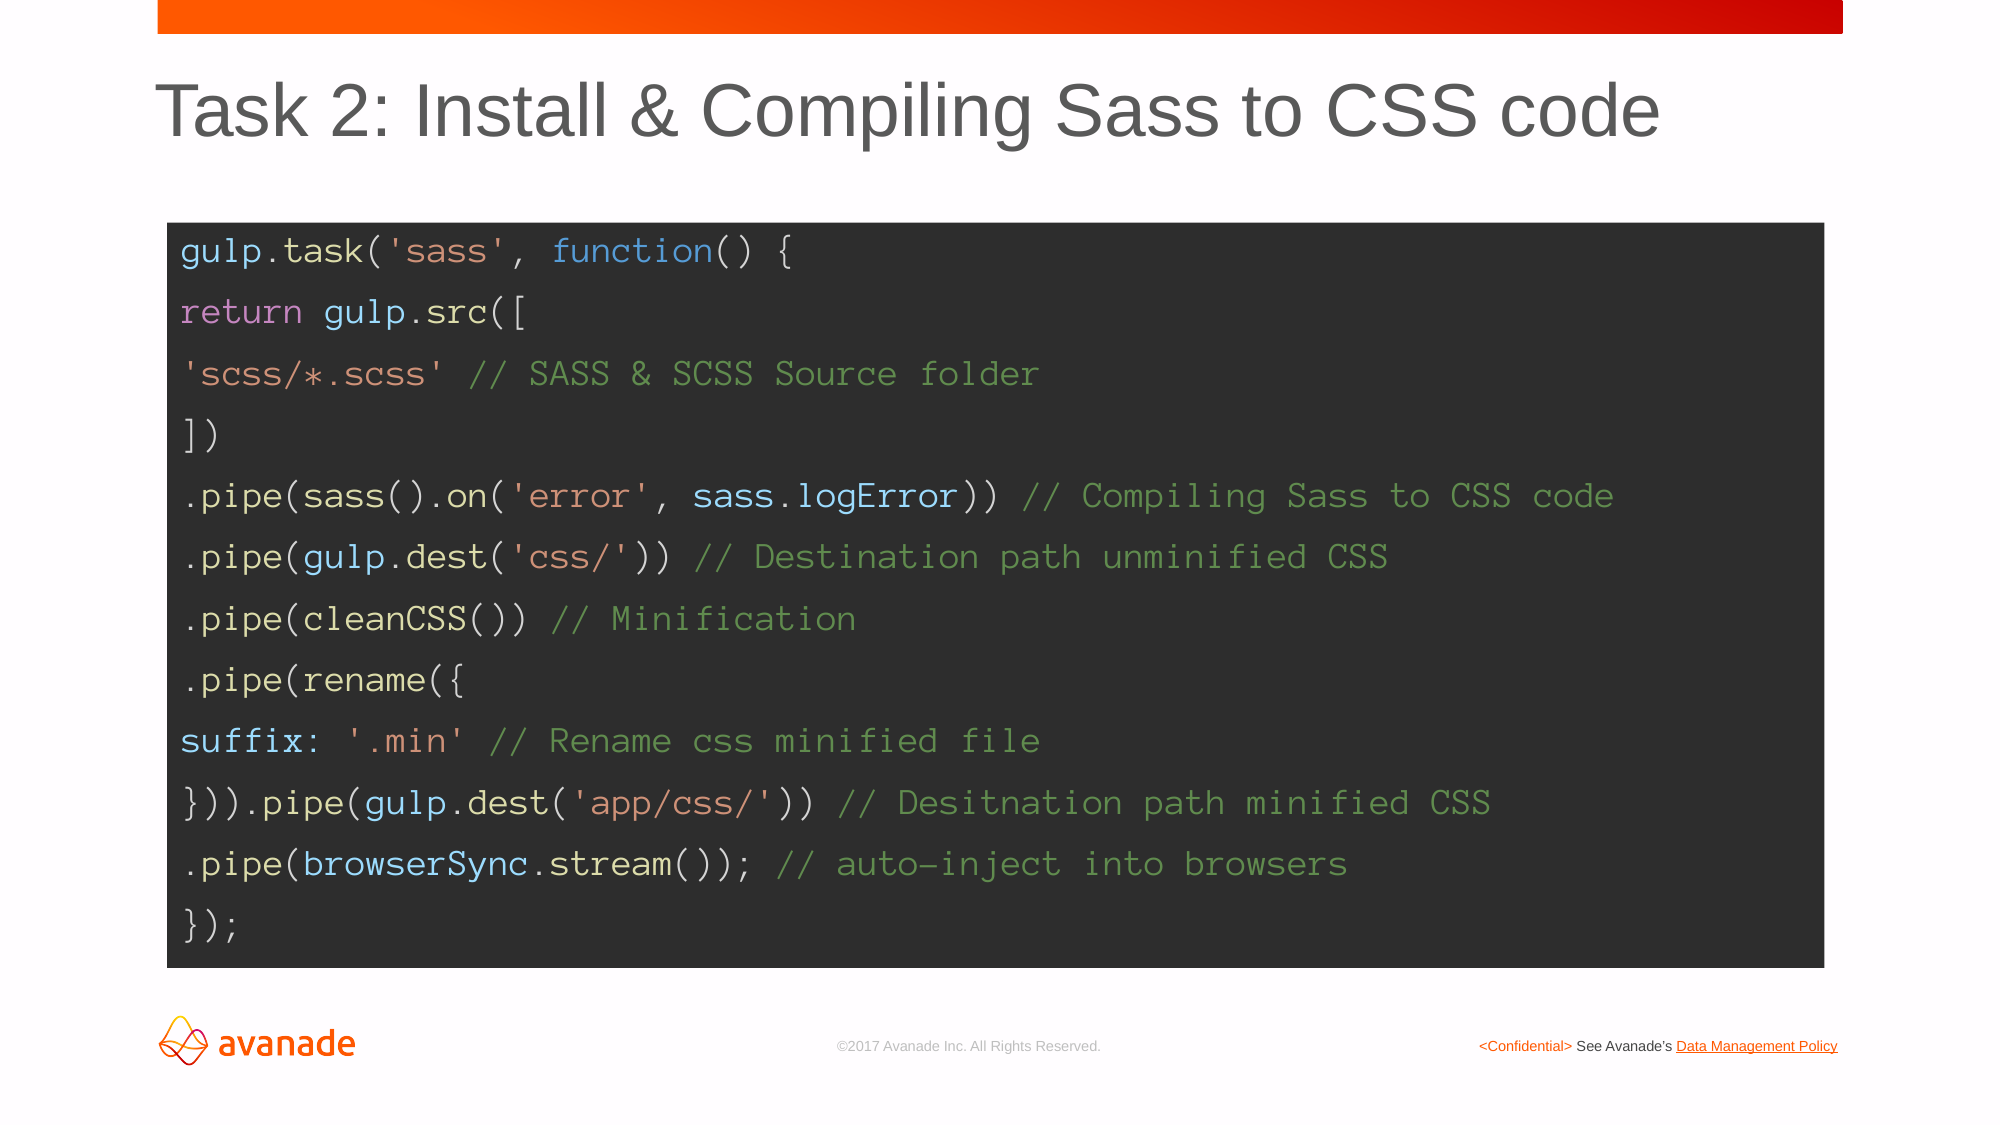

Task 2: Install & Compiling Sass to CSS code
gulp.task('sass', function() {
return gulp.src([
'scss/*.scss' // SASS & SCSS Source folder
])
.pipe(sass().on('error', sass.logError)) // Compiling Sass to CSS code
.pipe(gulp.dest('css/')) // Destination path unminified CSS
.pipe(cleanCSS()) // Minification
.pipe(rename({
suffix: '.min' // Rename css minified file
})).pipe(gulp.dest('app/css/')) // Desitnation path minified CSS
.pipe(browserSync.stream()); // auto-inject into browsers
});